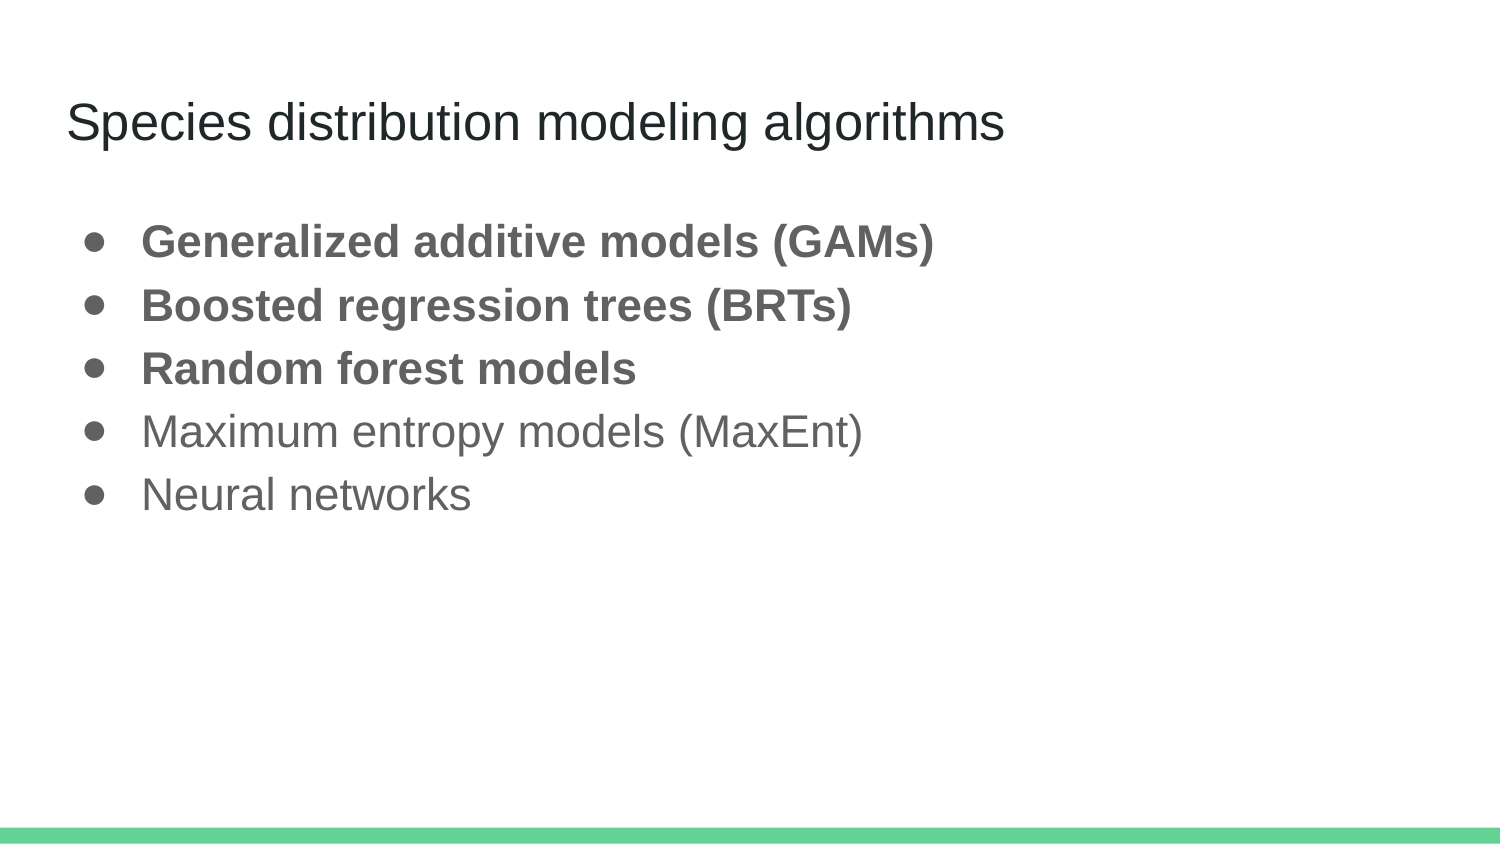

# Species distribution modeling algorithms
Generalized additive models (GAMs)
Boosted regression trees (BRTs)
Random forest models
Maximum entropy models (MaxEnt)
Neural networks